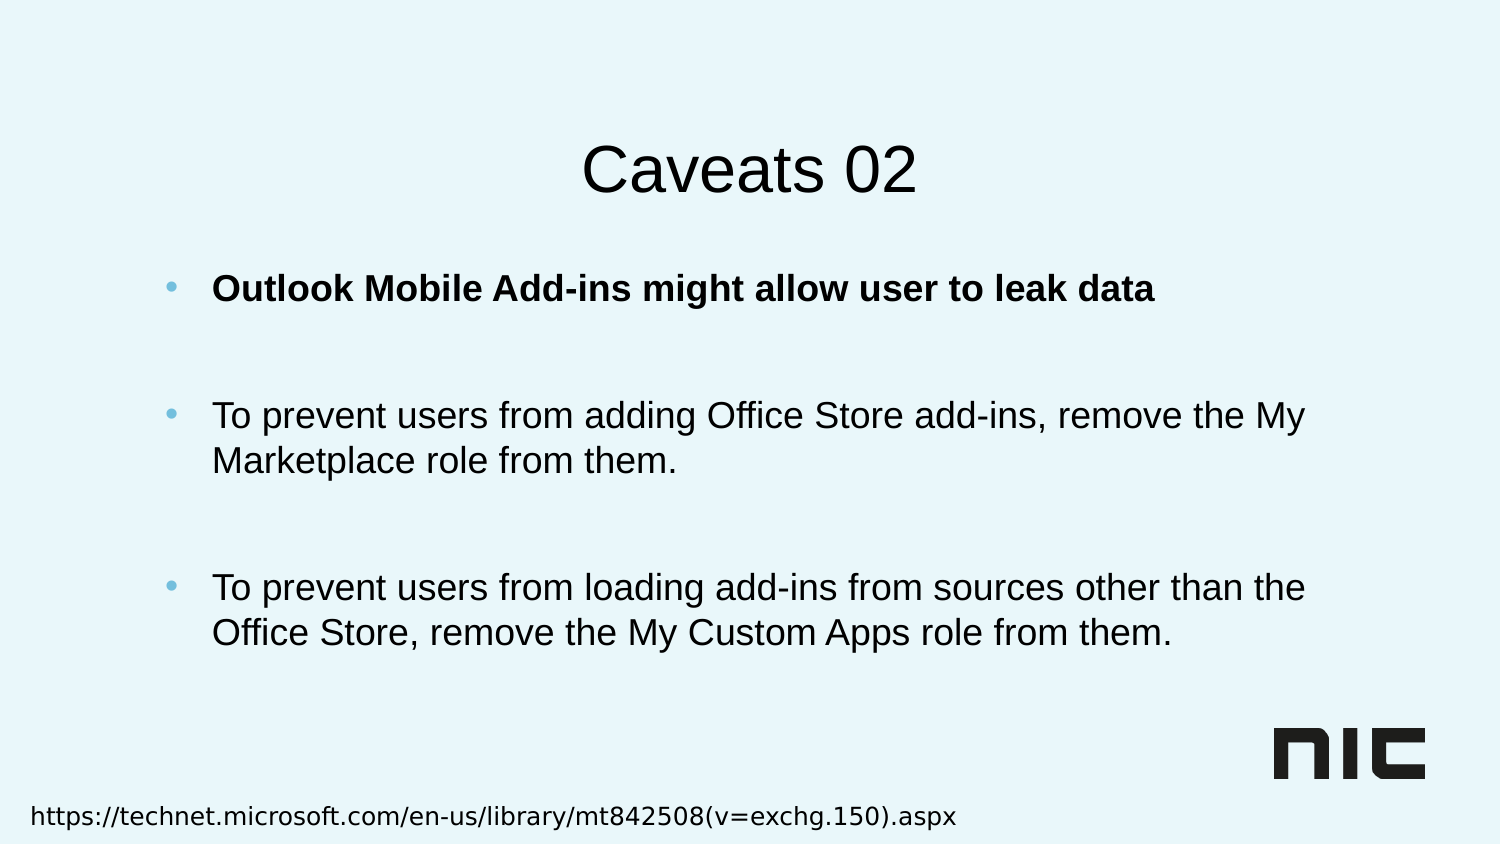

# Caveats 02
Outlook Mobile Add-ins might allow user to leak data

To prevent users from adding Office Store add-ins, remove the My Marketplace role from them.

To prevent users from loading add-ins from sources other than the Office Store, remove the My Custom Apps role from them.

https://technet.microsoft.com/en-us/library/mt842508(v=exchg.150).aspx